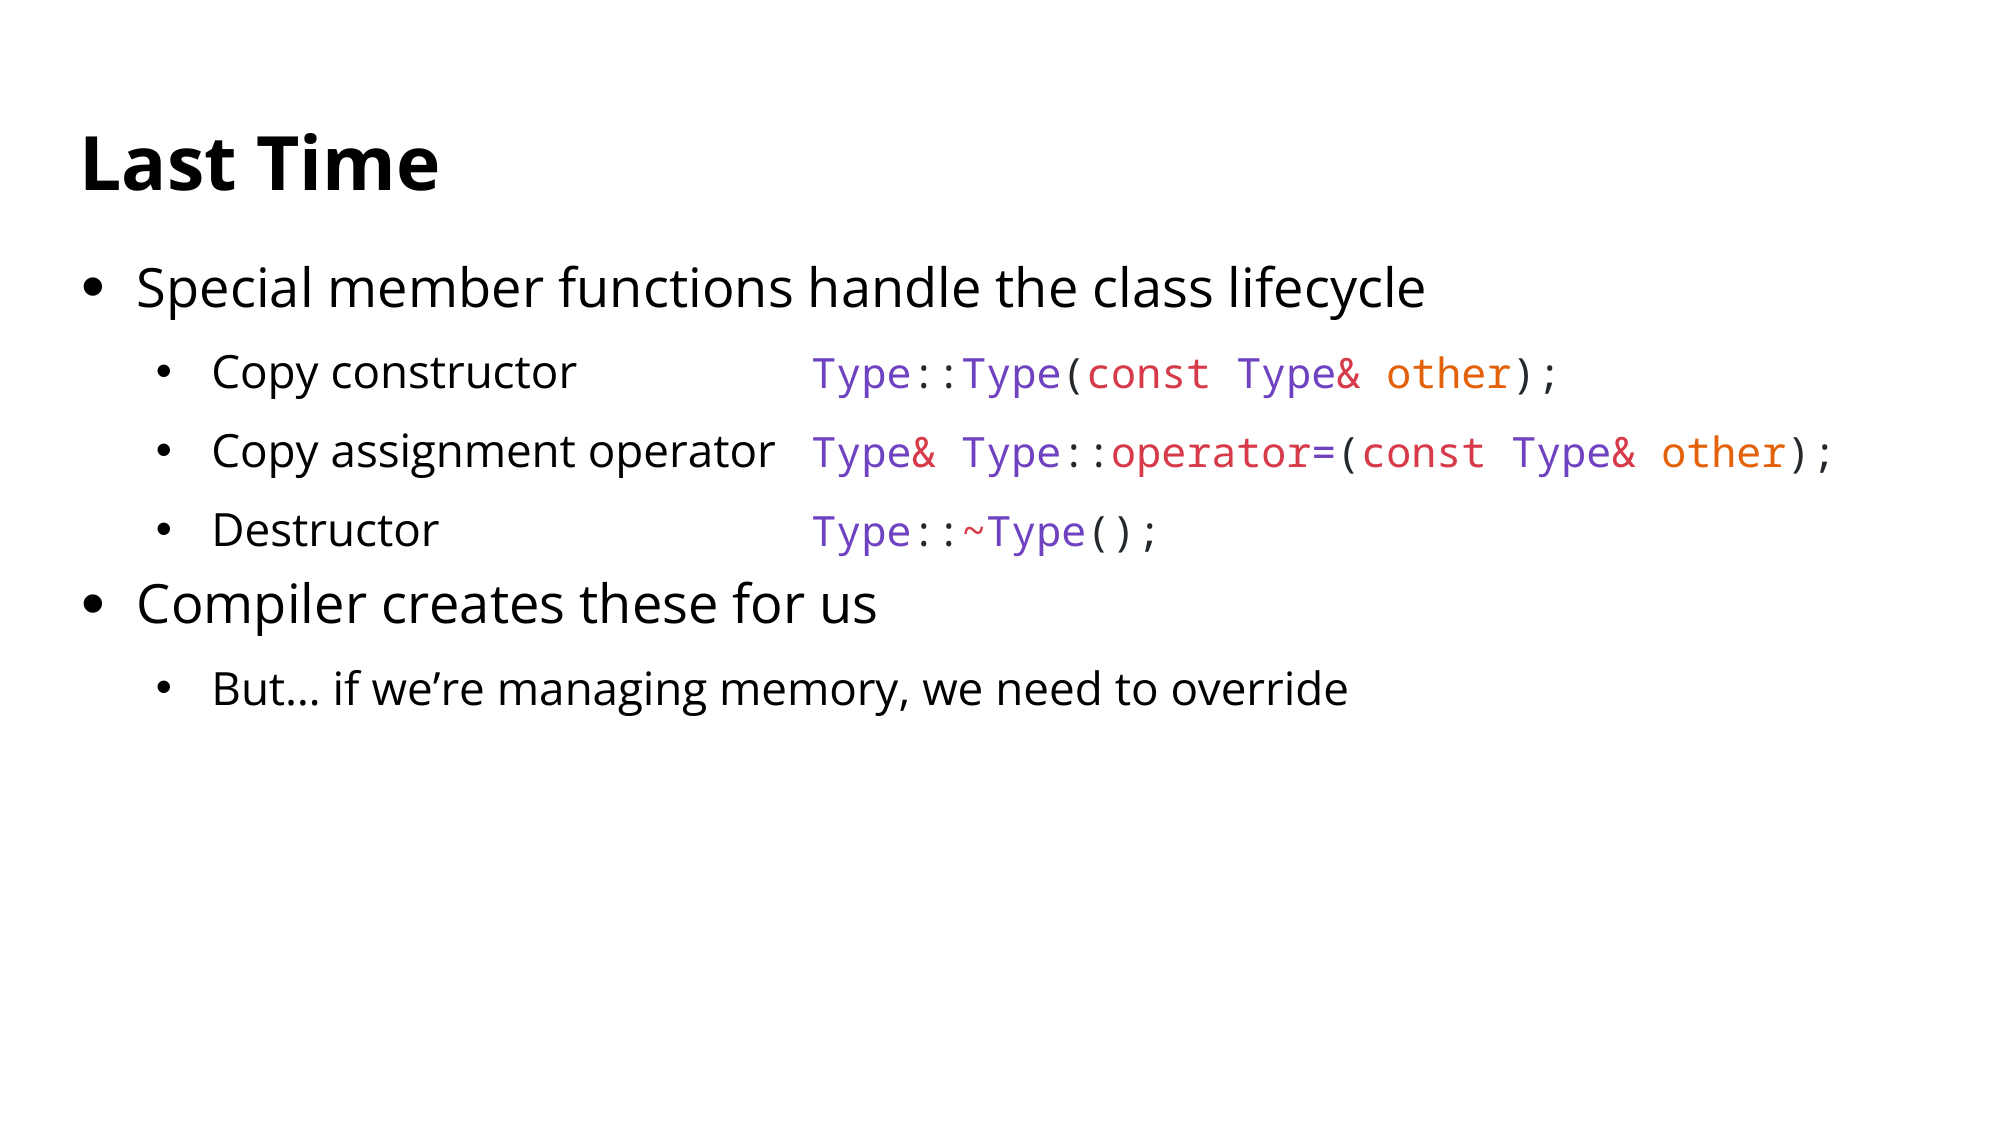

# Last Time
Special member functions handle the class lifecycle
Copy constructor		Type::Type(const Type& other);
Copy assignment operator	Type& Type::operator=(const Type& other);
Destructor			Type::~Type();
Compiler creates these for us
But… if we’re managing memory, we need to override